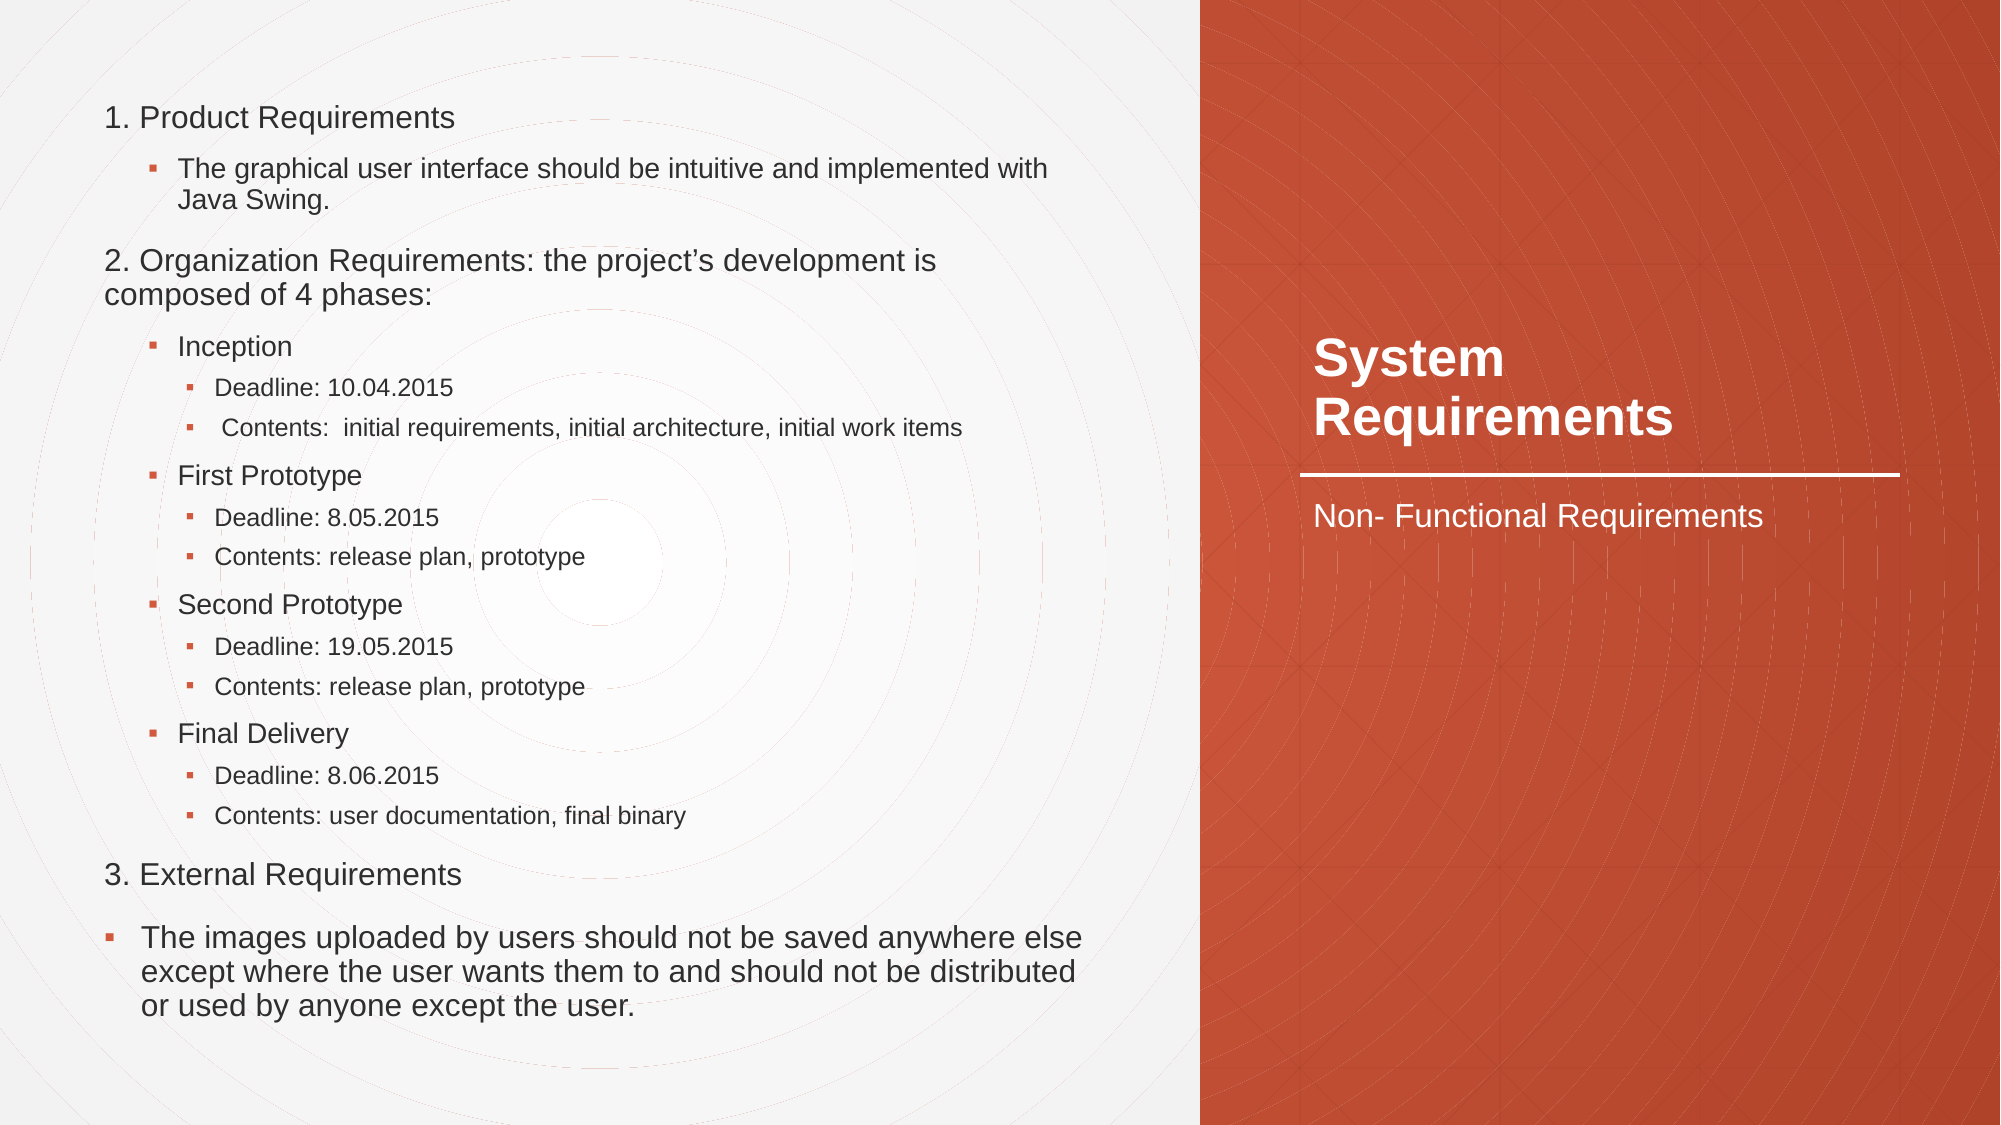

1. Product Requirements
The graphical user interface should be intuitive and implemented with Java Swing.
2. Organization Requirements: the project’s development is composed of 4 phases:
Inception
Deadline: 10.04.2015
 Contents:  initial requirements, initial architecture, initial work items
First Prototype
Deadline: 8.05.2015
Contents: release plan, prototype
Second Prototype
Deadline: 19.05.2015
Contents: release plan, prototype
Final Delivery
Deadline: 8.06.2015
Contents: user documentation, final binary
3. External Requirements
The images uploaded by users should not be saved anywhere else except where the user wants them to and should not be distributed or used by anyone except the user.

# System Requirements
Non- Functional Requirements